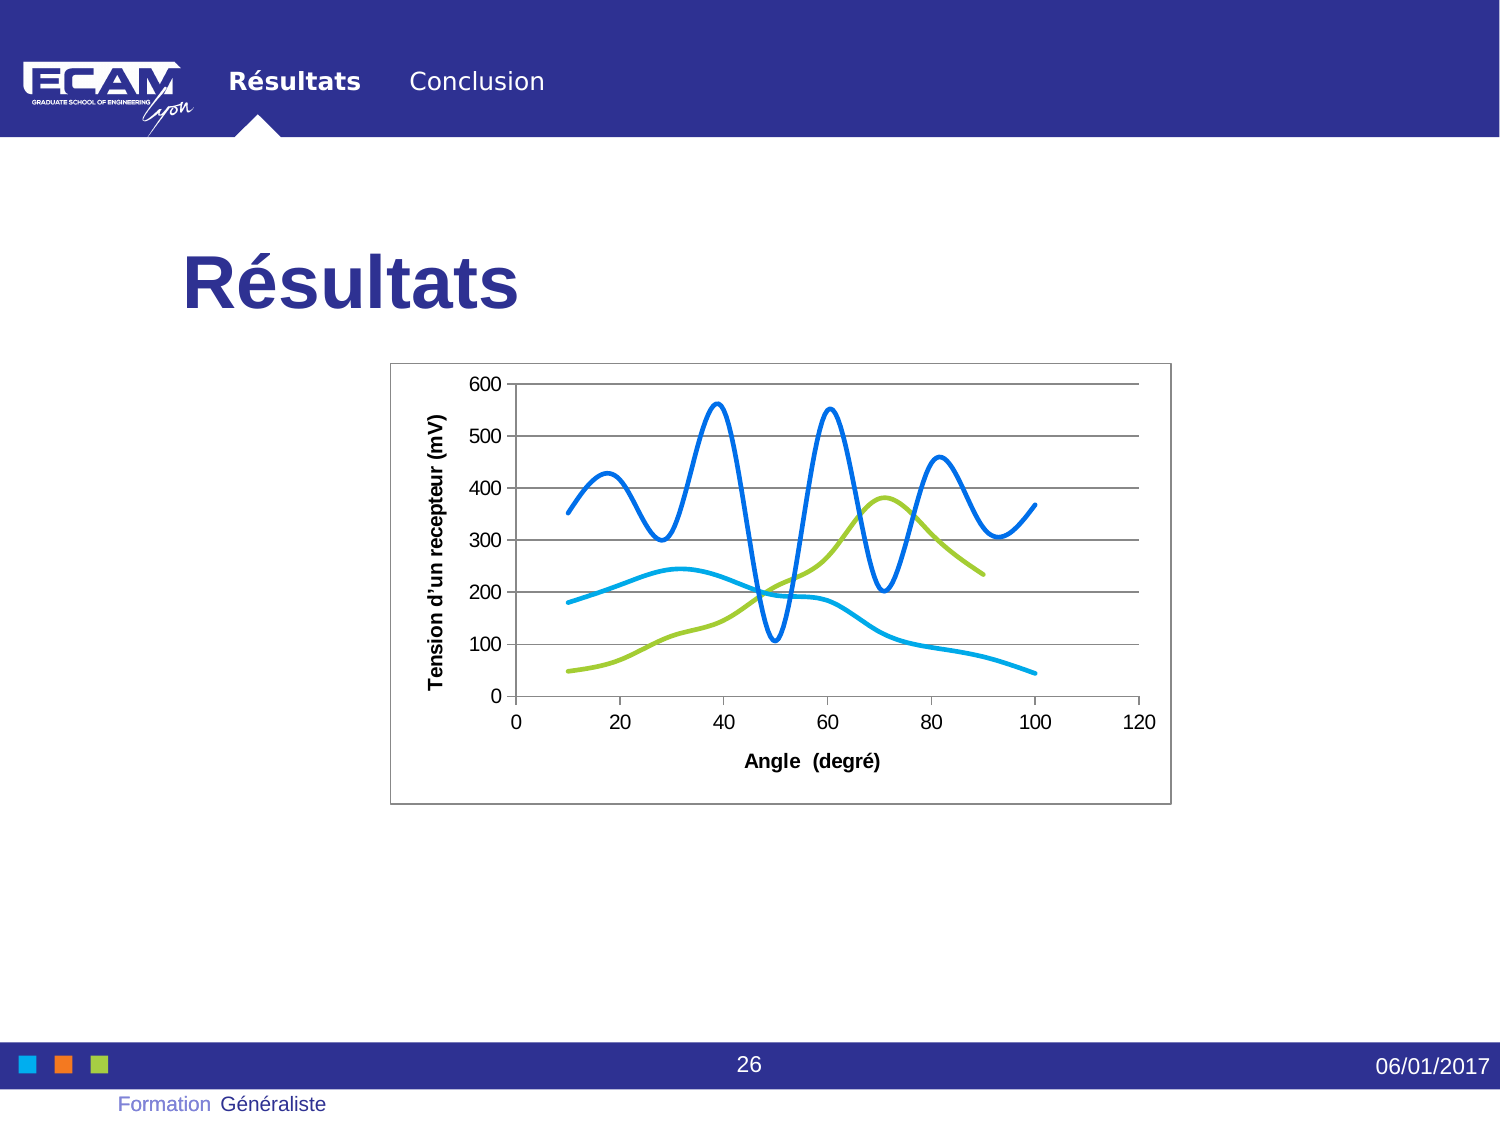

# Résultats

### Chart

| Category | Serie Noire | Serie Rouge | Serie Verte |
|---|---|---|---|
26
06/01/2017